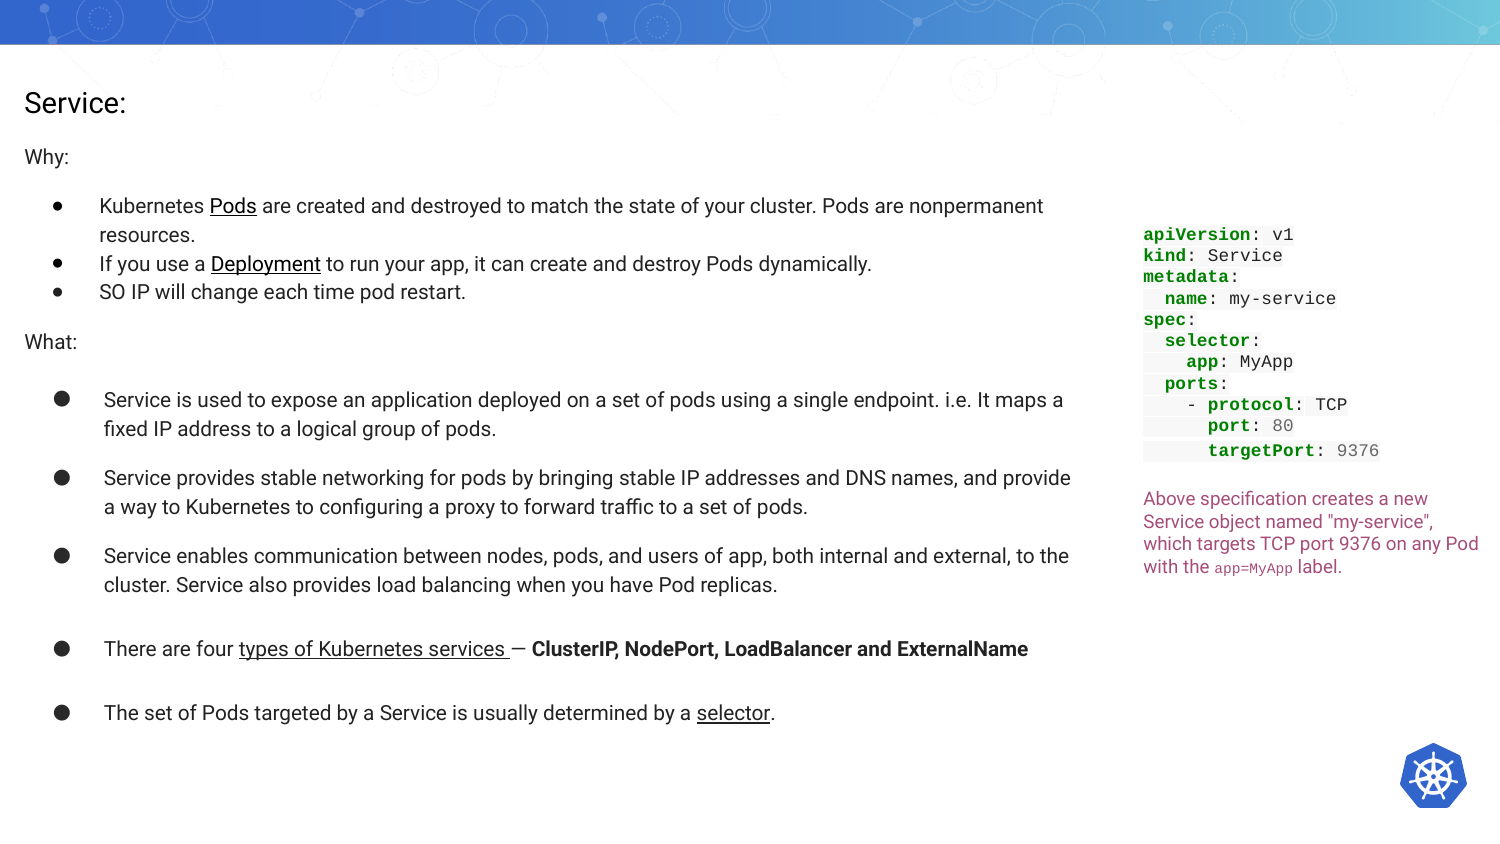

Service:
Why:
Kubernetes Pods are created and destroyed to match the state of your cluster. Pods are nonpermanent resources.
If you use a Deployment to run your app, it can create and destroy Pods dynamically.
SO IP will change each time pod restart.
What:
Service is used to expose an application deployed on a set of pods using a single endpoint. i.e. It maps a fixed IP address to a logical group of pods.
Service provides stable networking for pods by bringing stable IP addresses and DNS names, and provide a way to Kubernetes to configuring a proxy to forward traffic to a set of pods.
Service enables communication between nodes, pods, and users of app, both internal and external, to the cluster. Service also provides load balancing when you have Pod replicas.
There are four types of Kubernetes services — ClusterIP, NodePort, LoadBalancer and ExternalName
The set of Pods targeted by a Service is usually determined by a selector.
apiVersion: v1
kind: Service
metadata:
  name: my-service
spec:
  selector:
    app: MyApp
  ports:
    - protocol: TCP
      port: 80
      targetPort: 9376

Above specification creates a new Service object named "my-service", which targets TCP port 9376 on any Pod with the app=MyApp label.